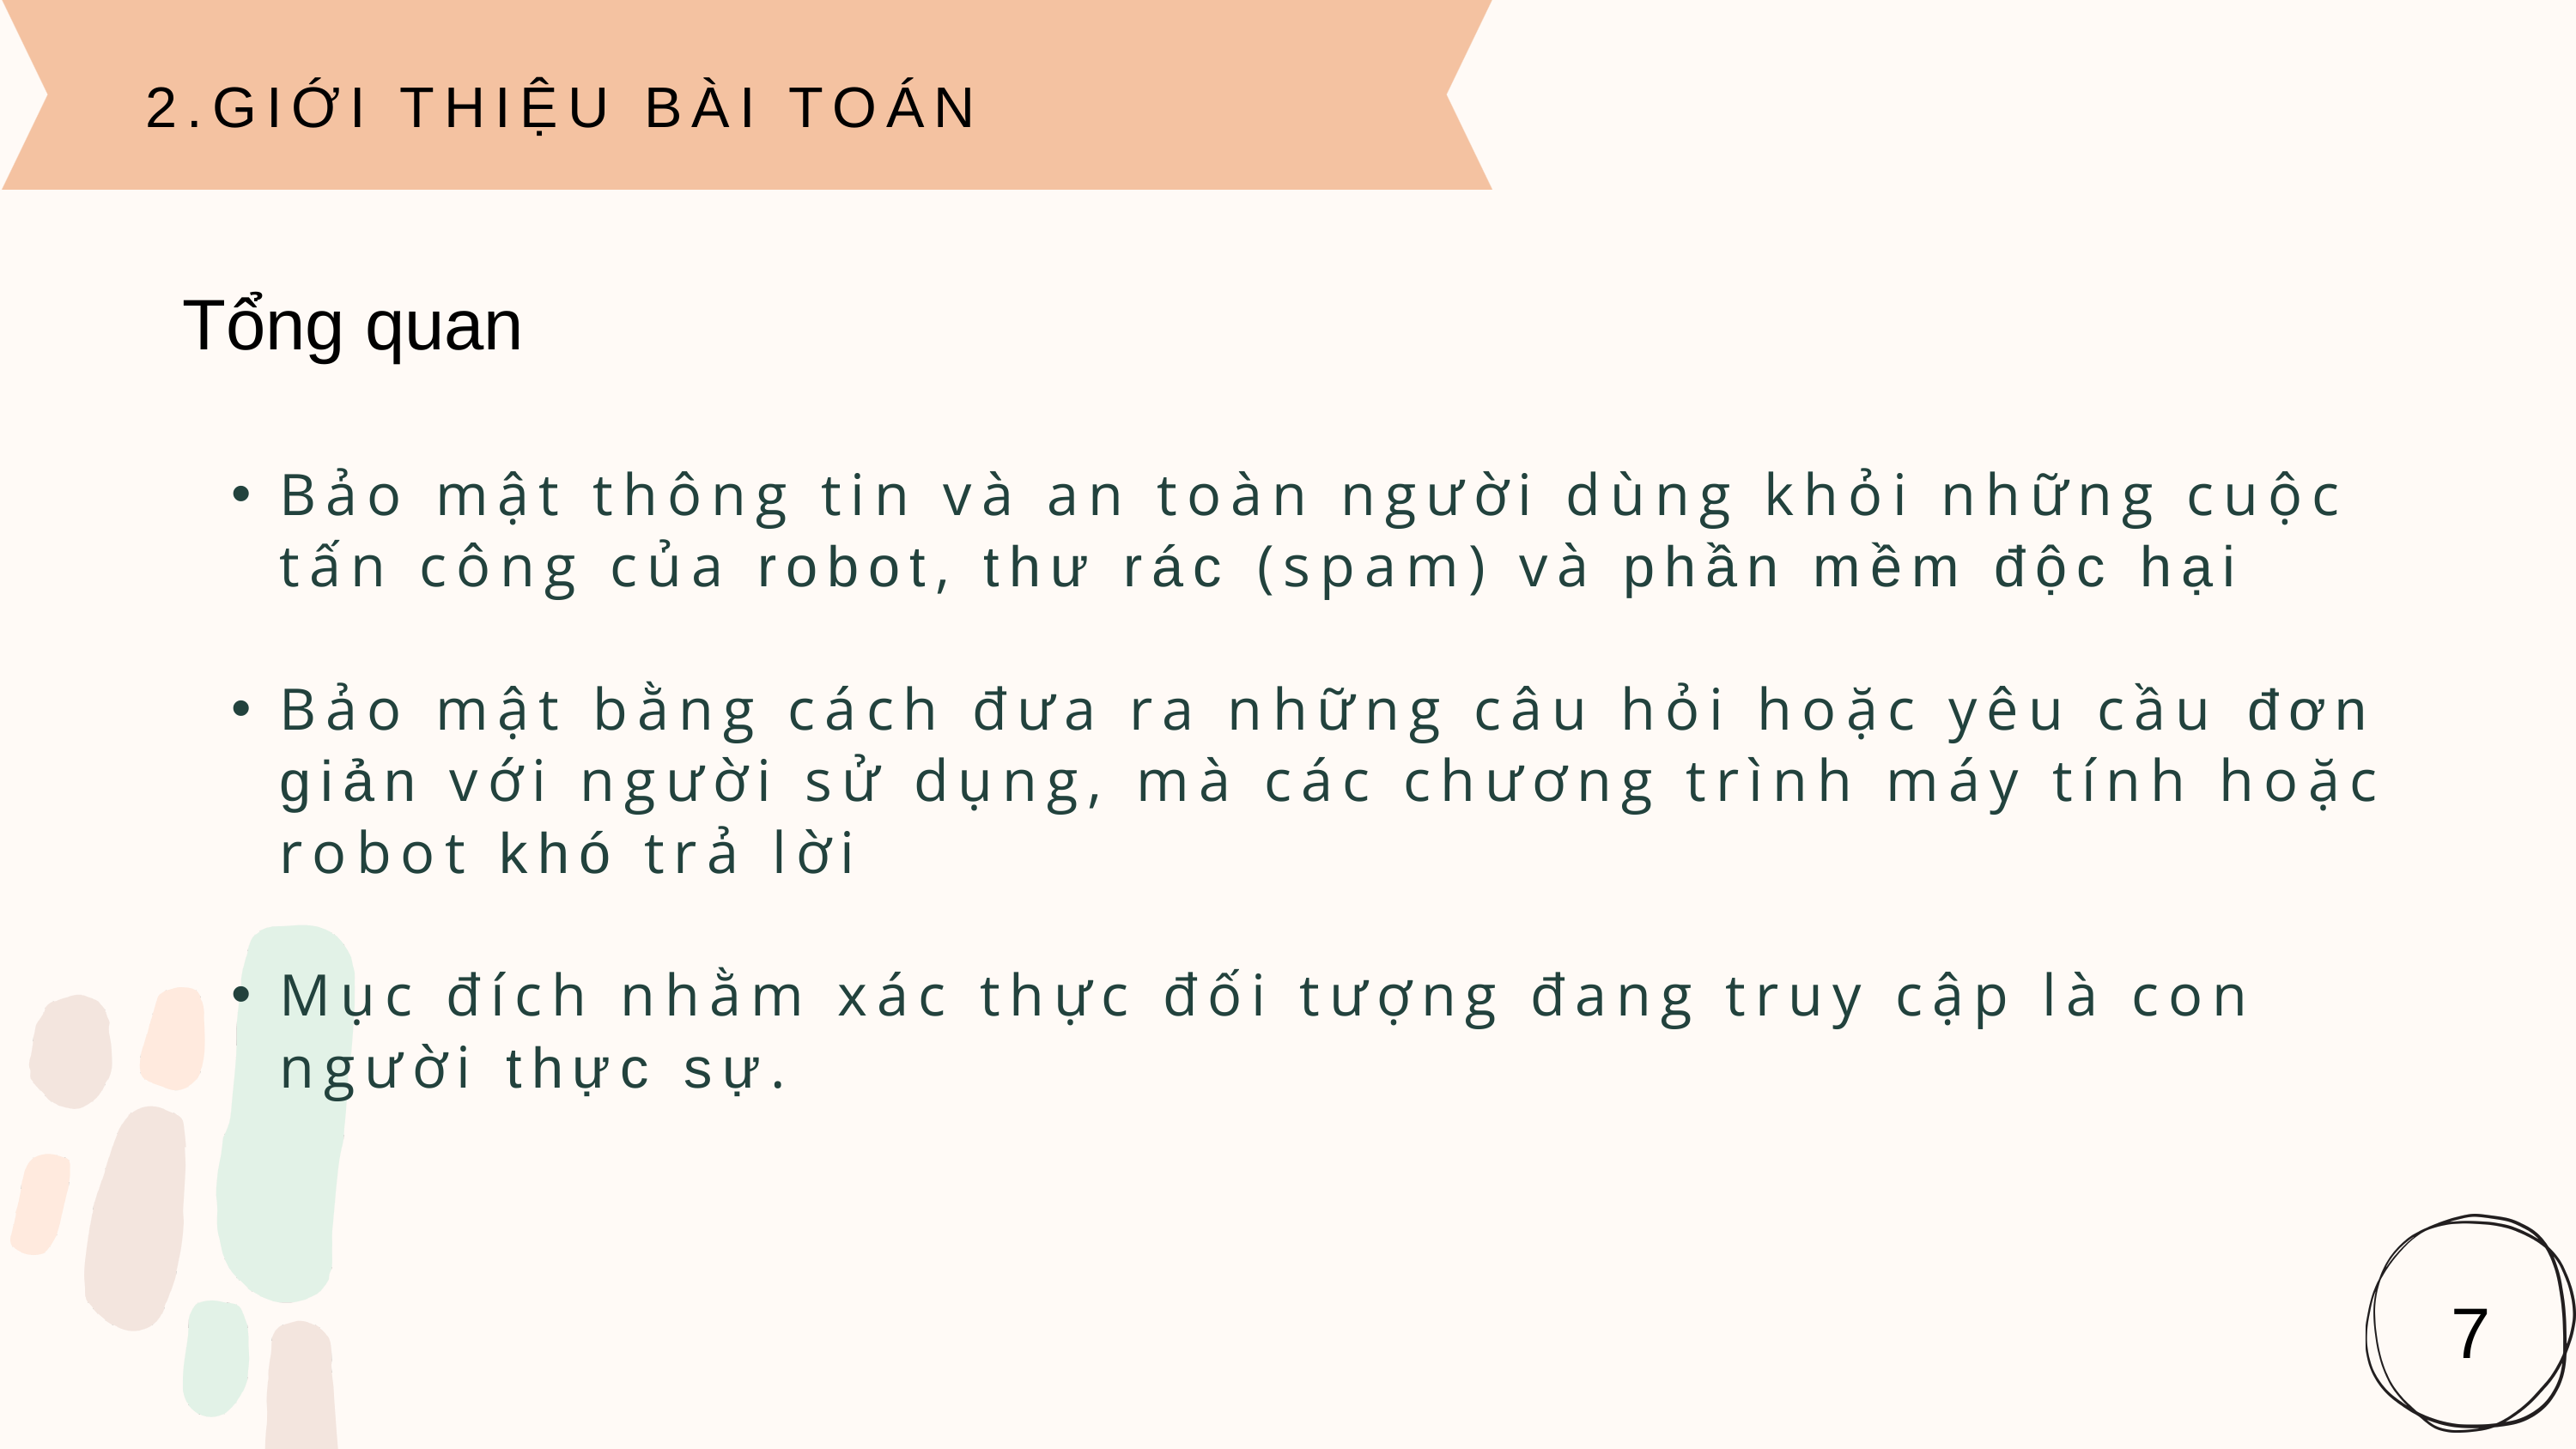

2.GIỚI THIỆU BÀI TOÁN
Tổng quan
Bảo mật thông tin và an toàn người dùng khỏi những cuộc tấn công của robot, thư rác (spam) và phần mềm độc hại

Bảo mật bằng cách đưa ra những câu hỏi hoặc yêu cầu đơn giản với người sử dụng, mà các chương trình máy tính hoặc robot khó trả lời

Mục đích nhằm xác thực đối tượng đang truy cập là con người thực sự.

7